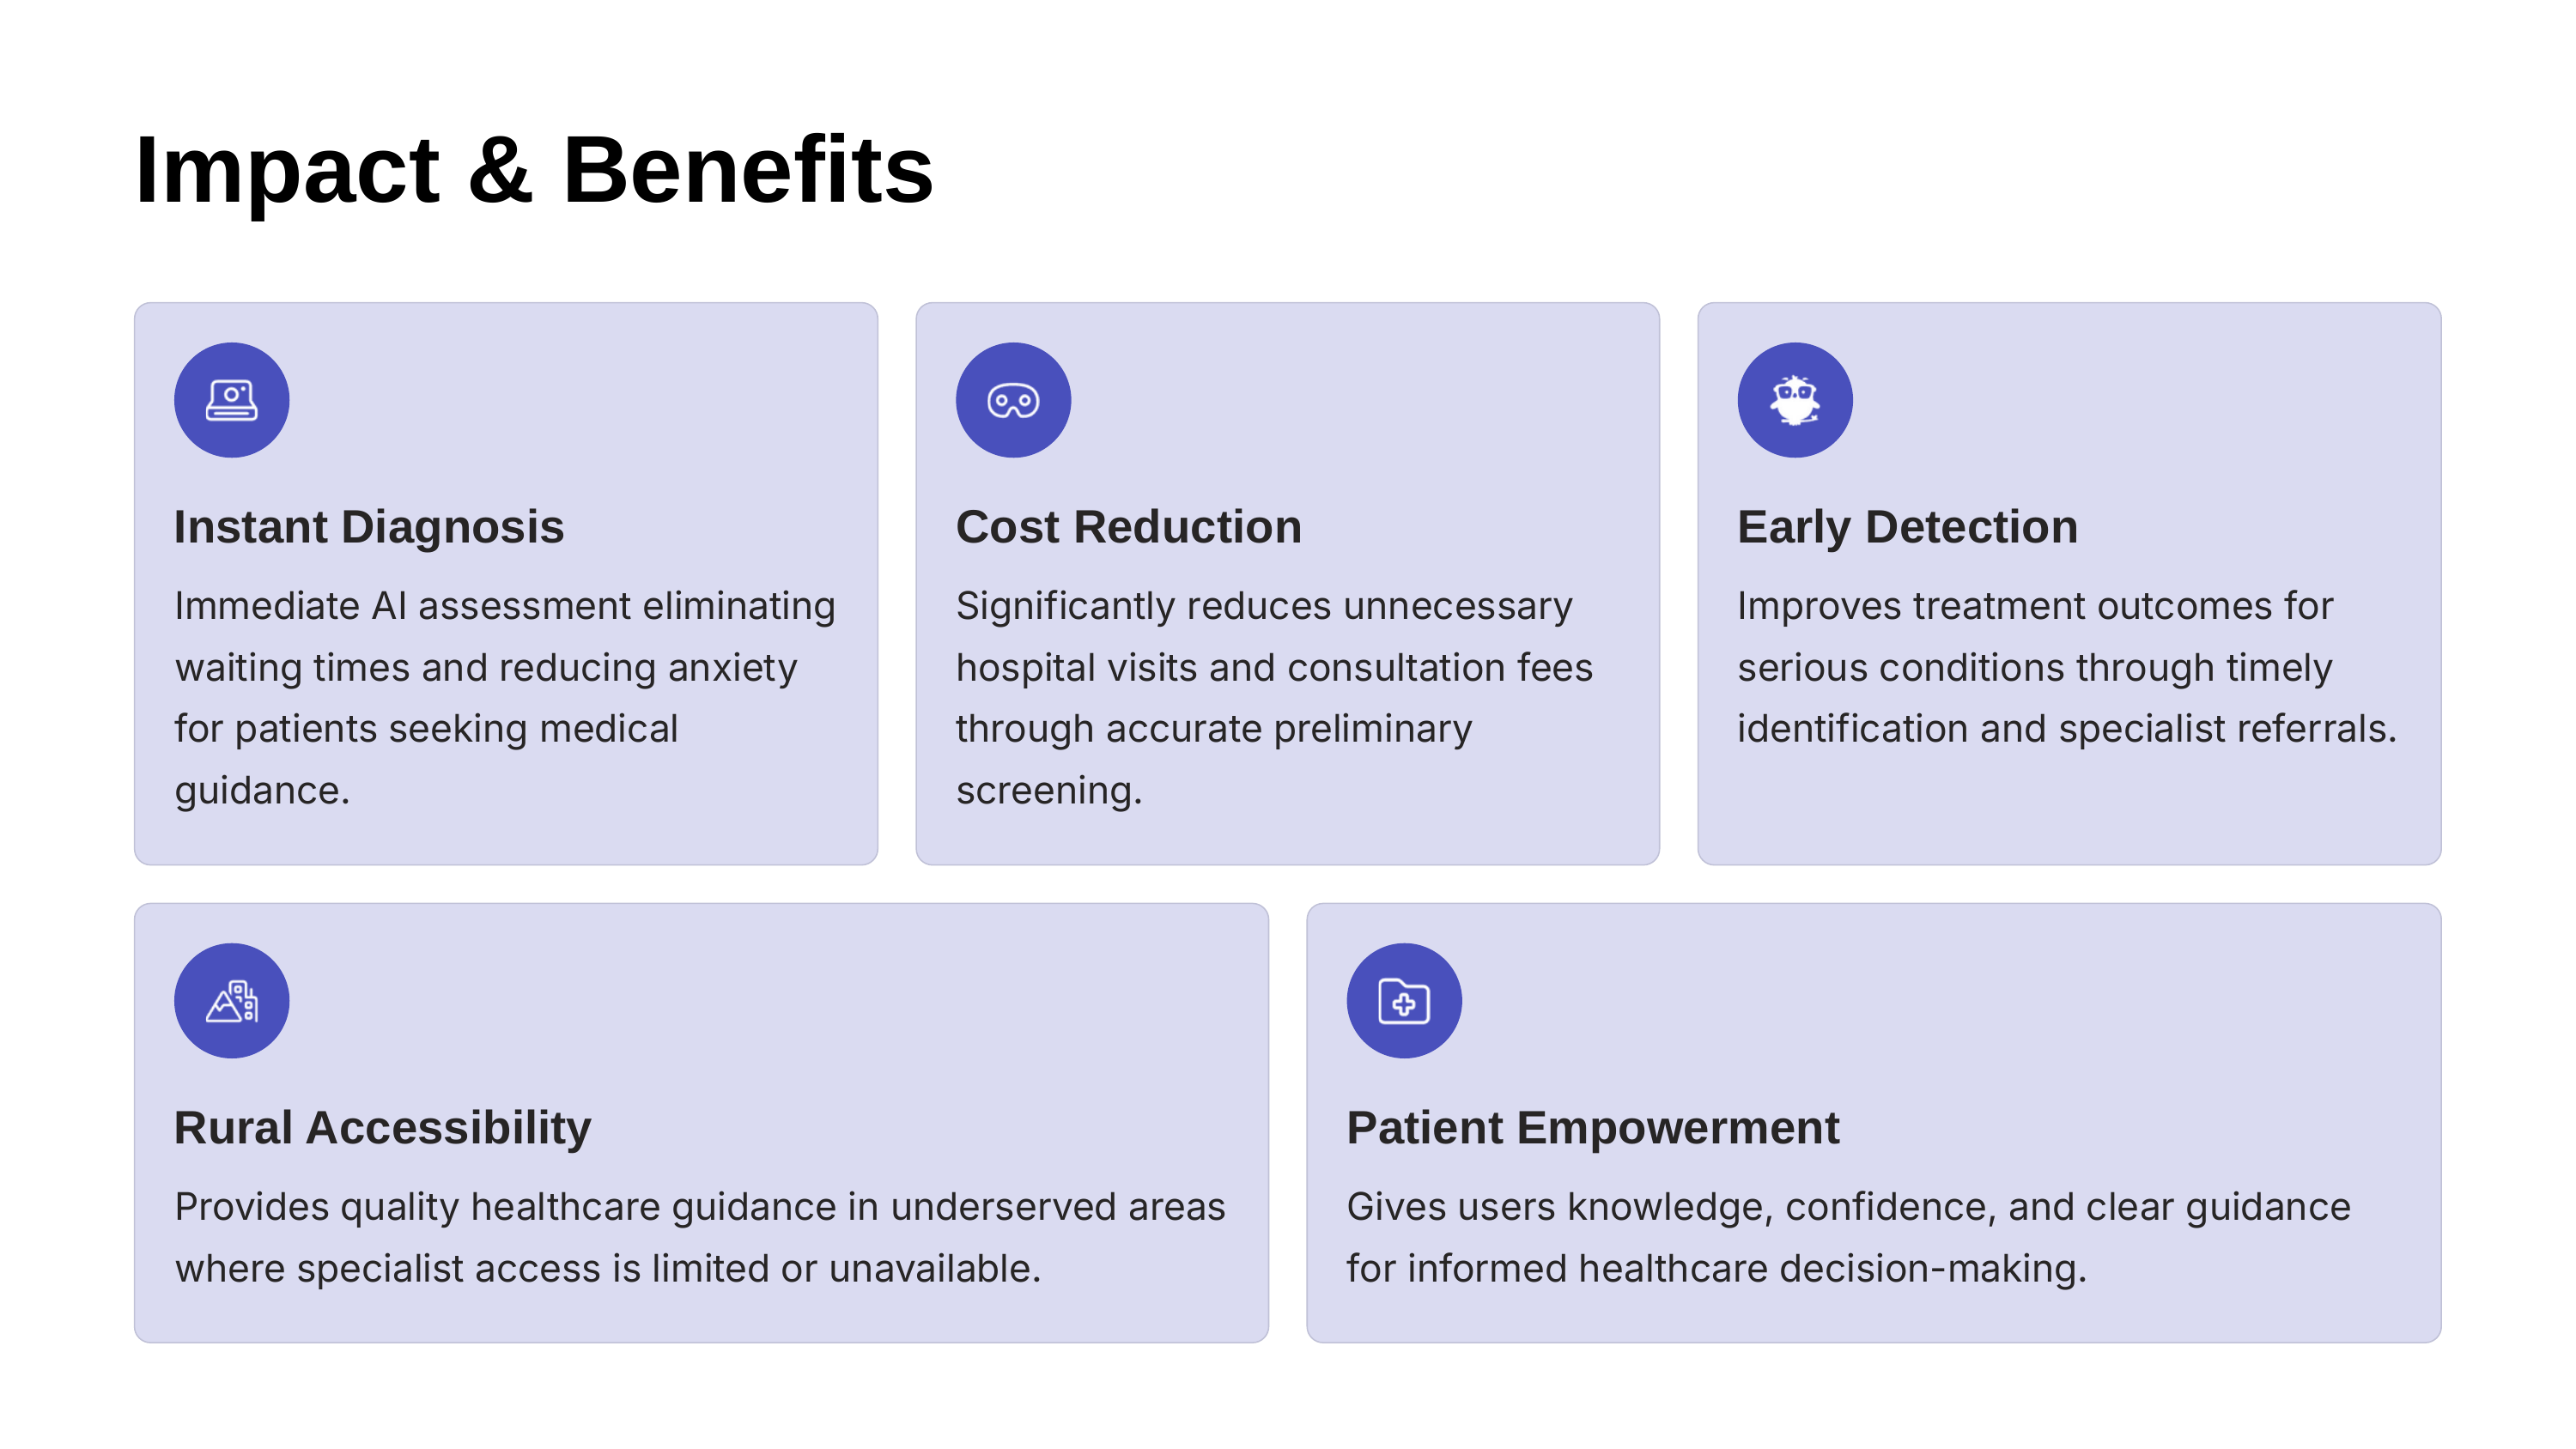

Impact & Benefits

Instant Diagnosis
Cost Reduction
Early Detection
Immediate AI assessment eliminating waiting times and reducing anxiety for patients seeking medical guidance.
Significantly reduces unnecessary hospital visits and consultation fees through accurate preliminary screening.
Improves treatment outcomes for serious conditions through timely identification and specialist referrals.

Rural Accessibility
Patient Empowerment
Provides quality healthcare guidance in underserved areas where specialist access is limited or unavailable.
Gives users knowledge, confidence, and clear guidance for informed healthcare decision-making.